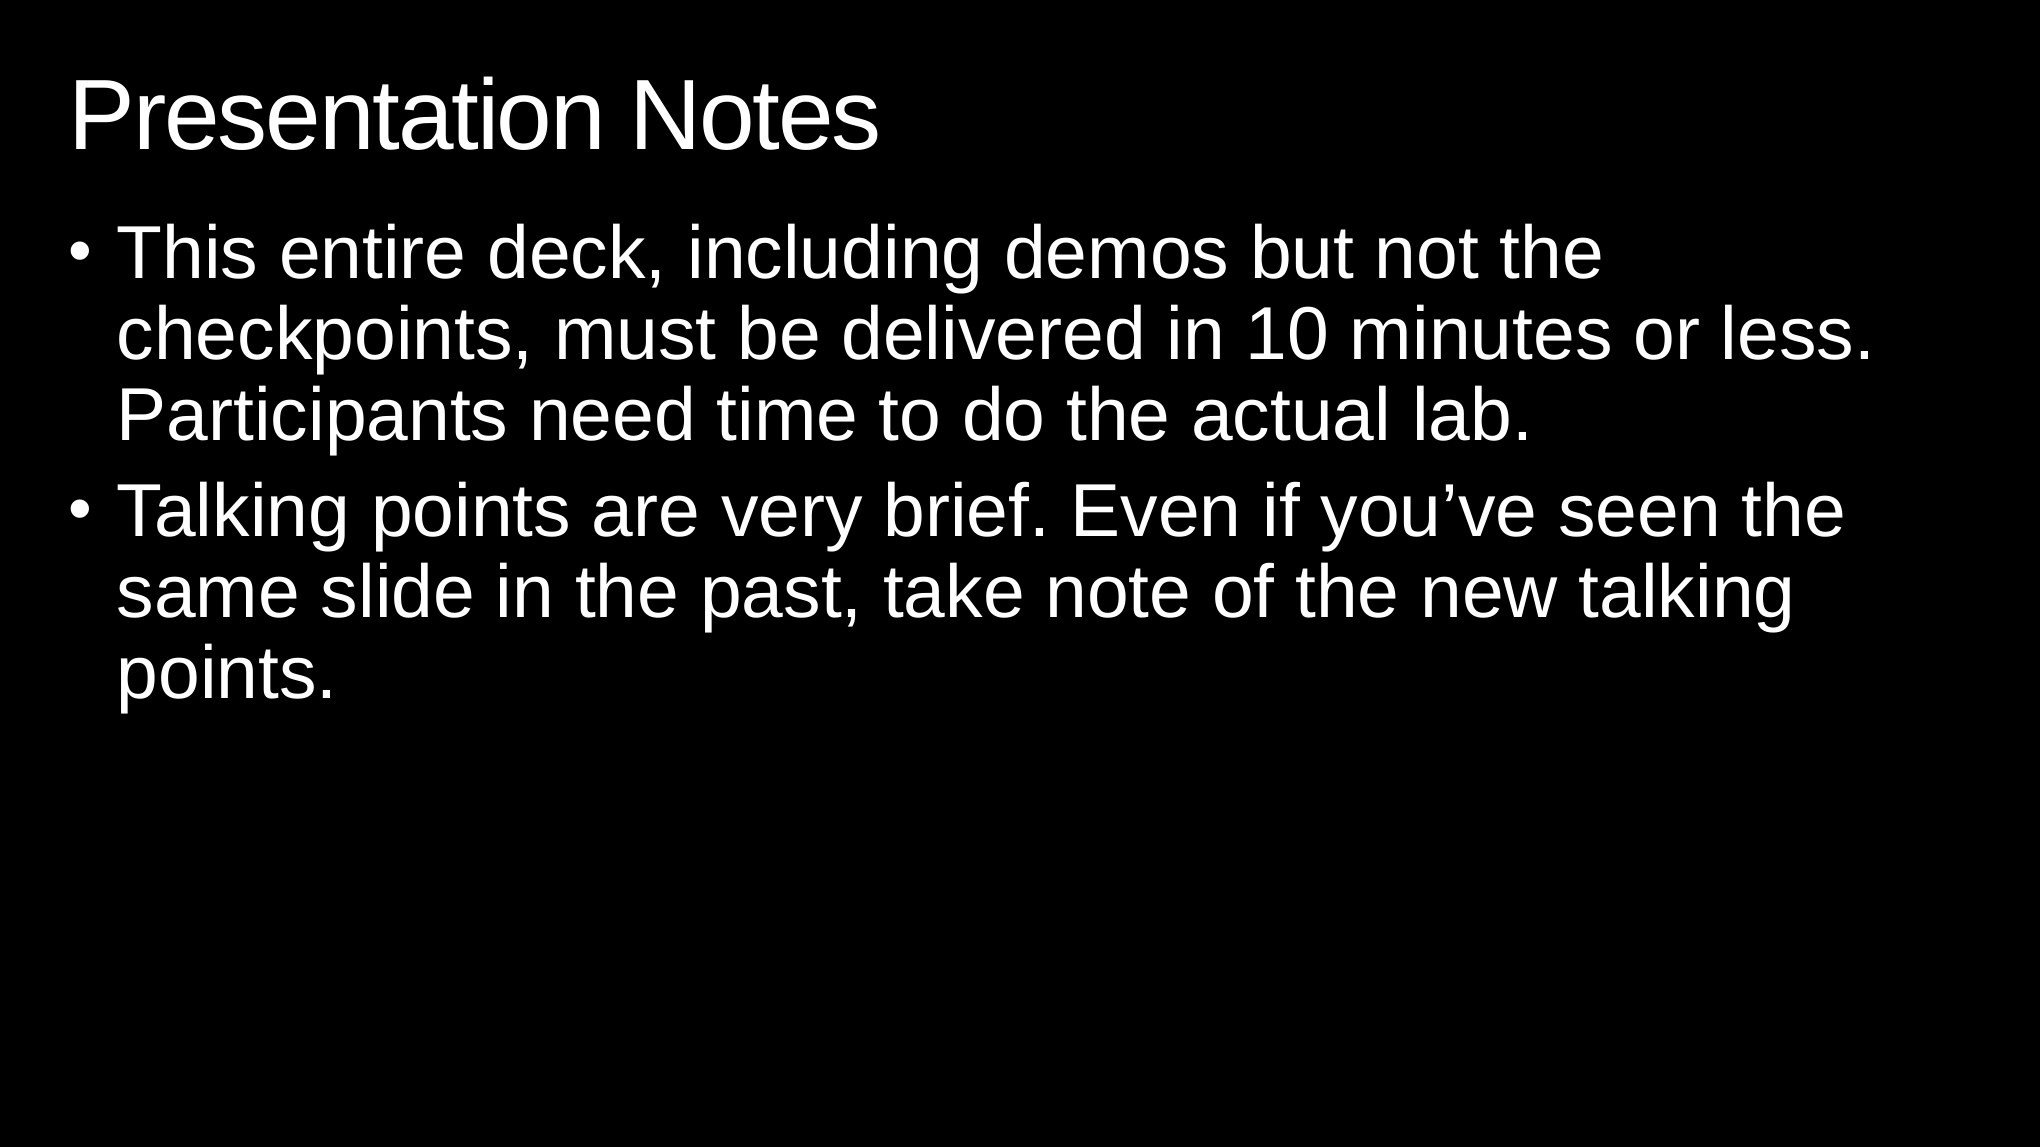

# Presentation Notes
This entire deck, including demos but not the checkpoints, must be delivered in 10 minutes or less. Participants need time to do the actual lab.
Talking points are very brief. Even if you’ve seen the same slide in the past, take note of the new talking points.